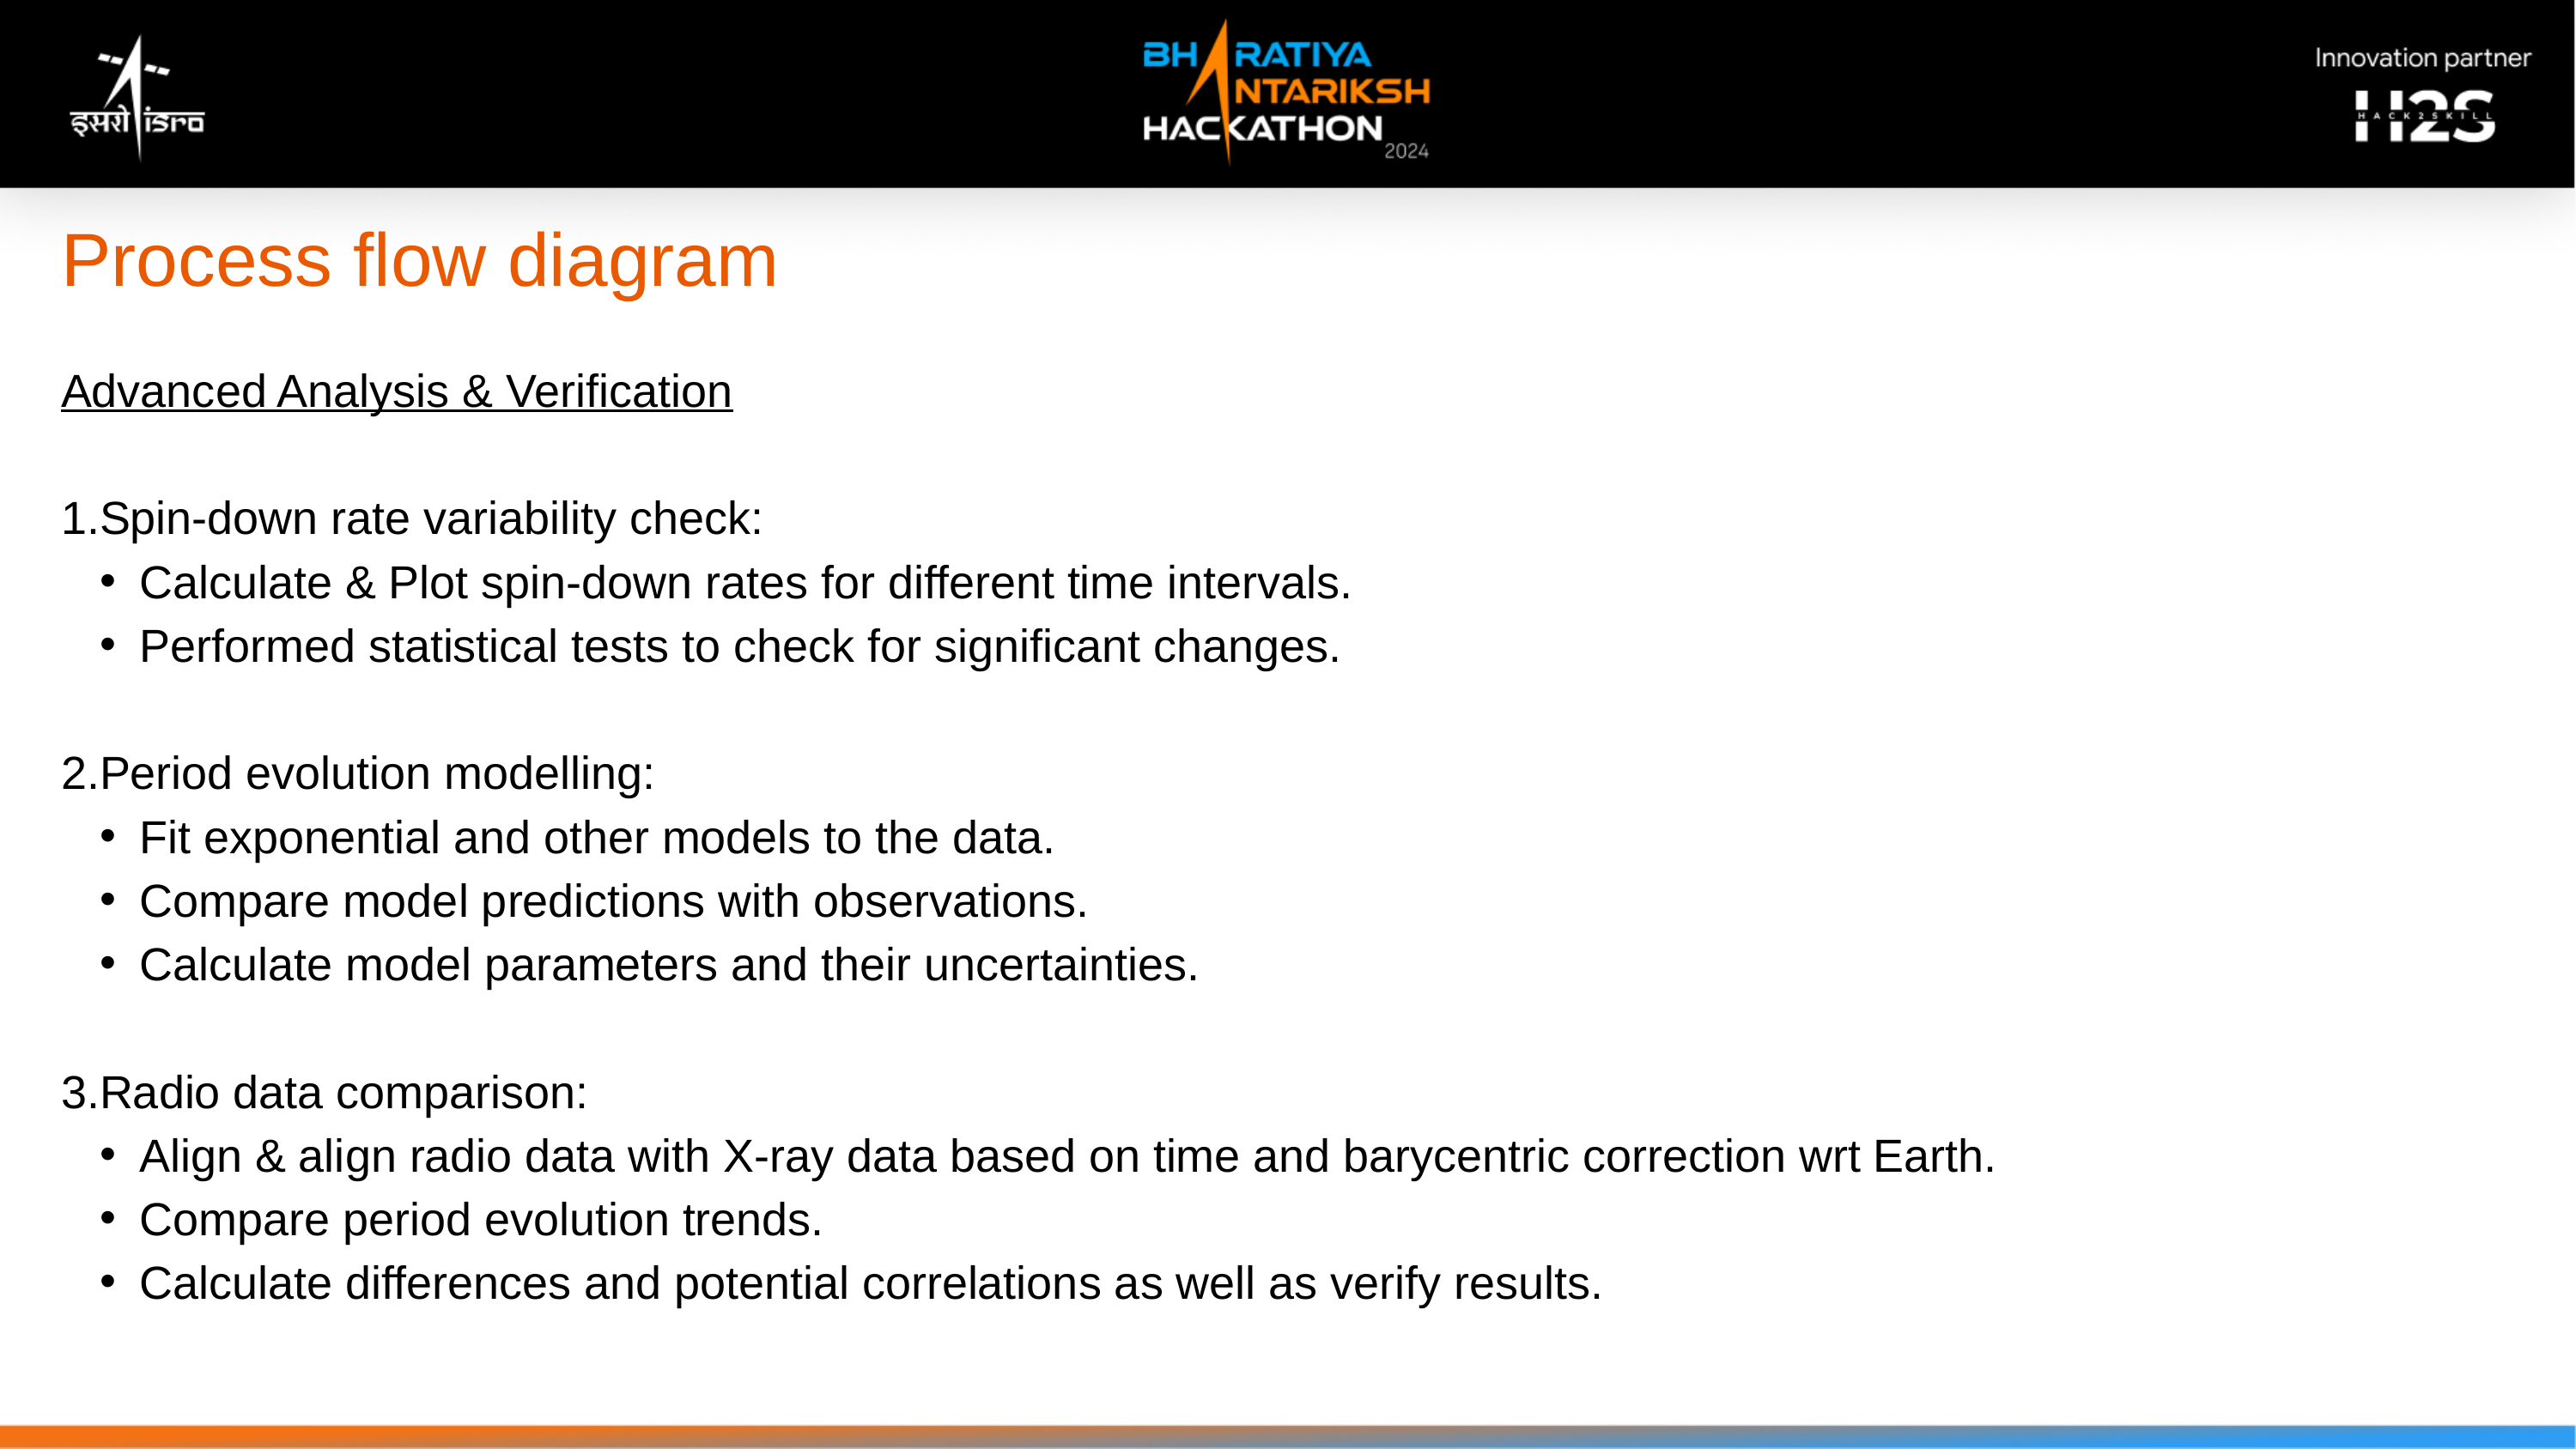

Process flow diagram
Advanced Analysis & Verification

1.Spin-down rate variability check:
Calculate & Plot spin-down rates for different time intervals.
Performed statistical tests to check for significant changes.

2.Period evolution modelling:
Fit exponential and other models to the data.
Compare model predictions with observations.
Calculate model parameters and their uncertainties.

3.Radio data comparison:
Align & align radio data with X-ray data based on time and barycentric correction wrt Earth.
Compare period evolution trends.
Calculate differences and potential correlations as well as verify results.